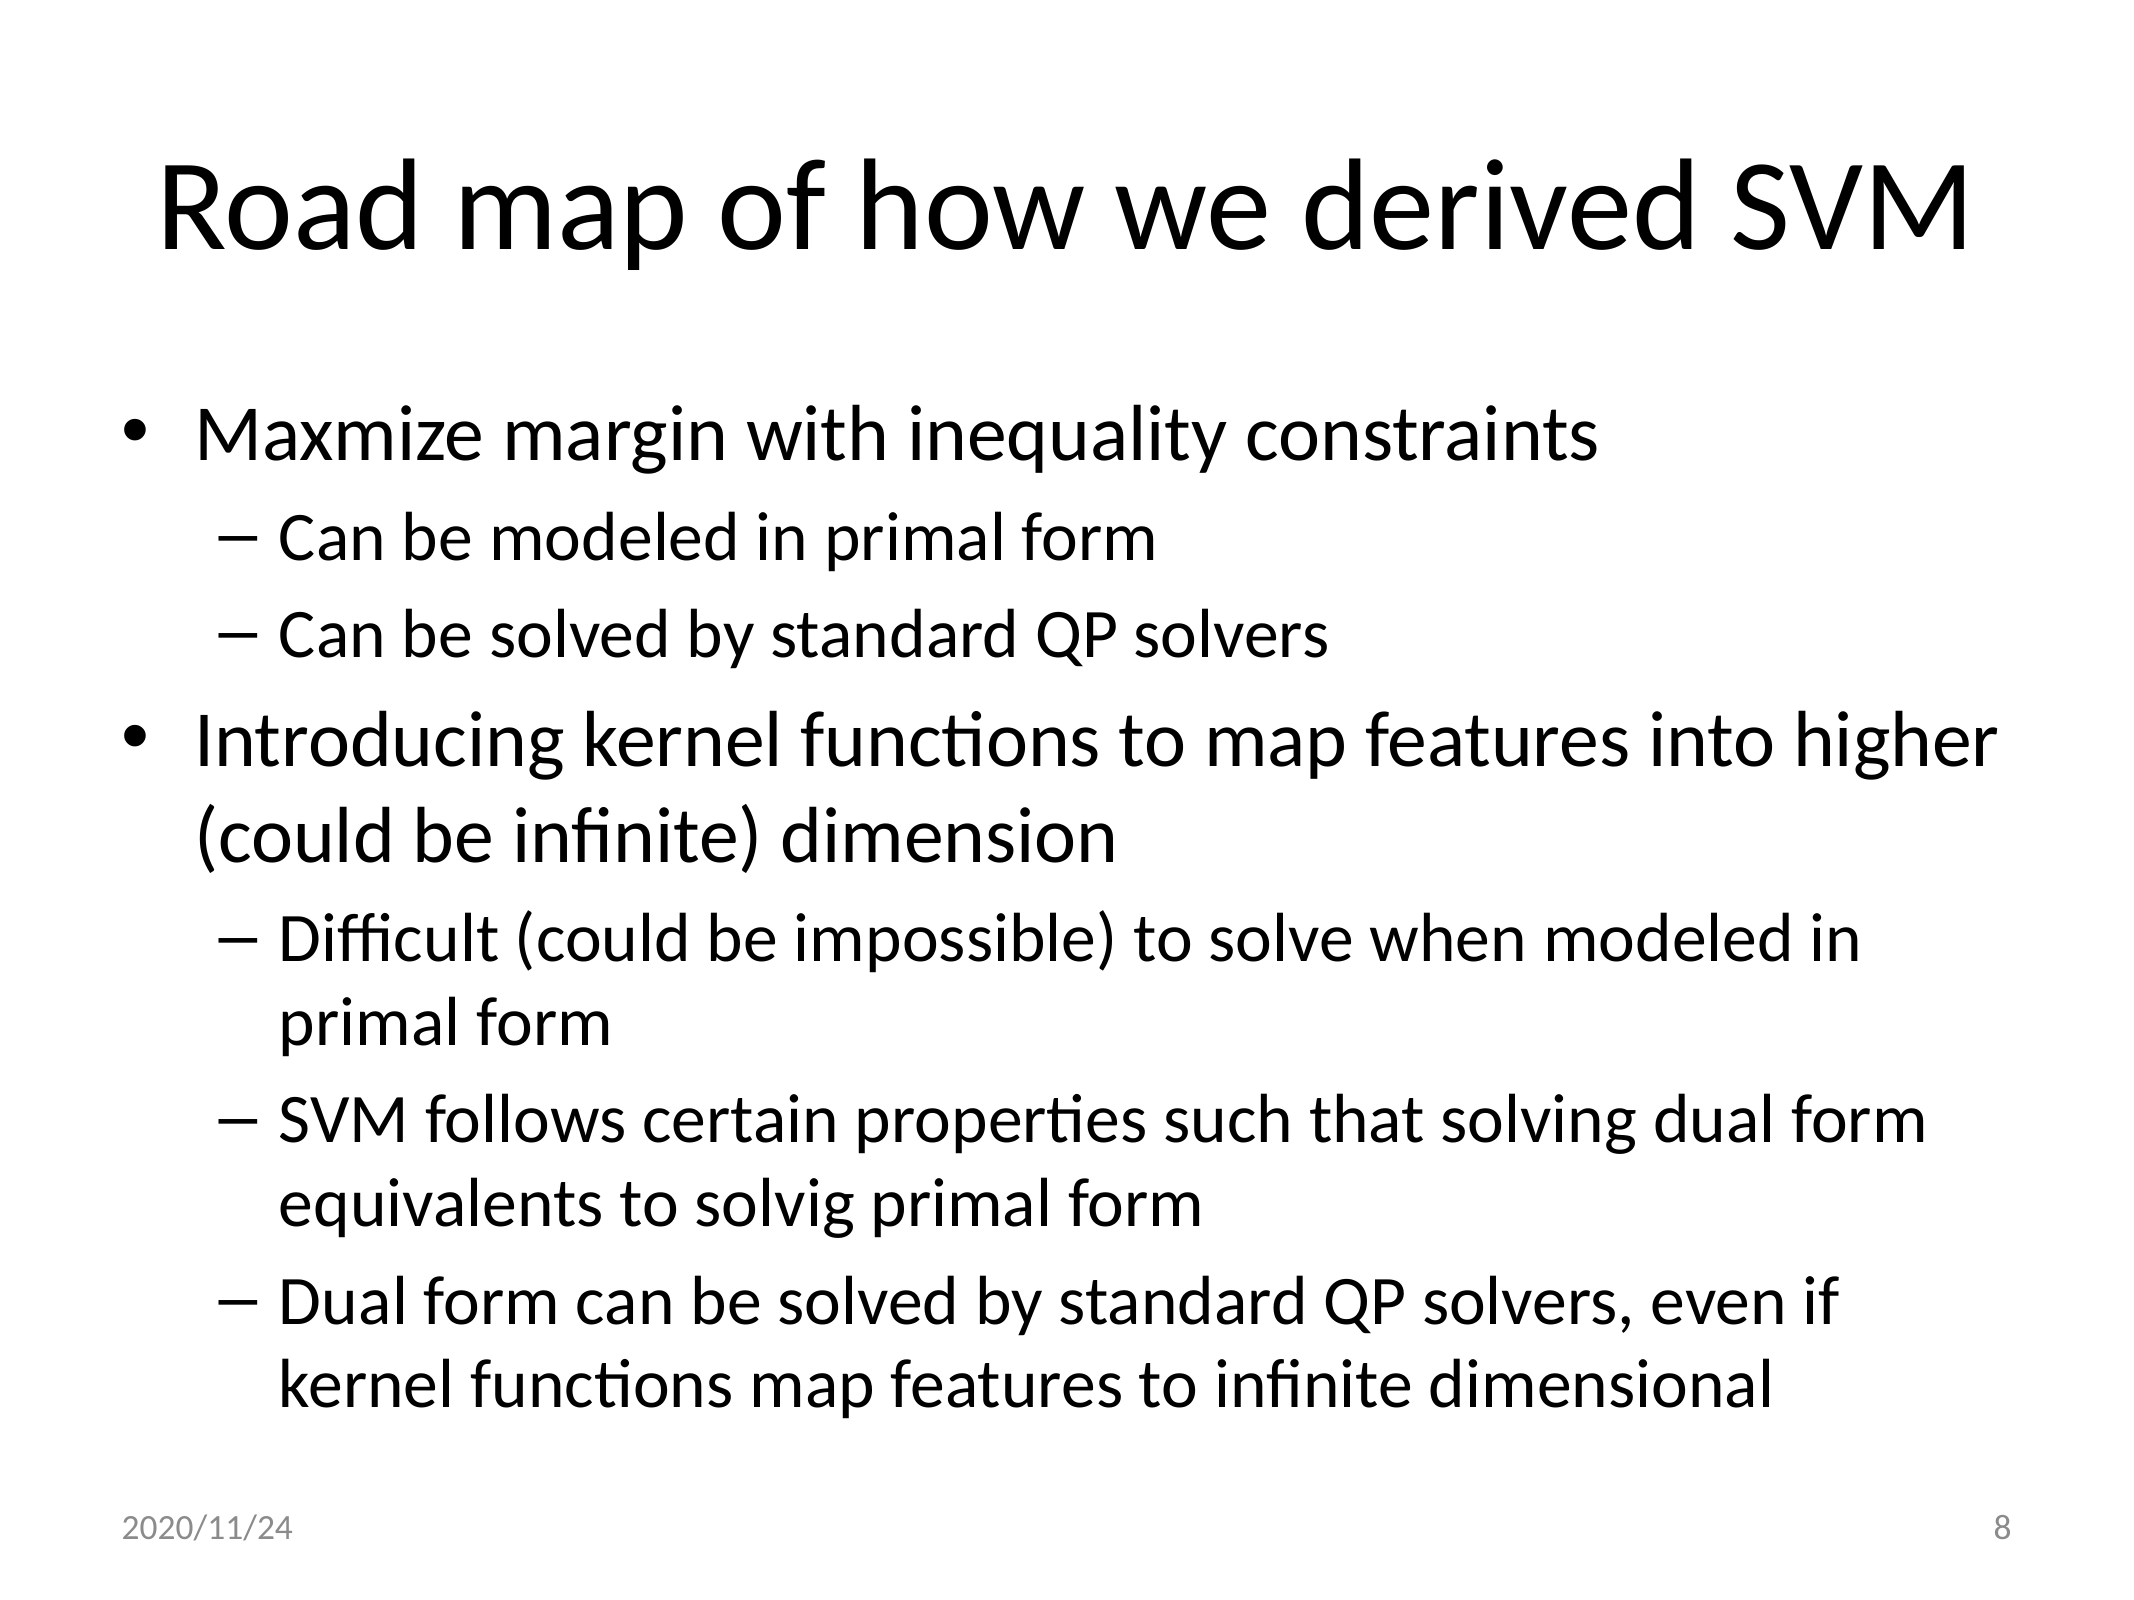

# Road map of how we derived SVM
Maxmize margin with inequality constraints
Can be modeled in primal form
Can be solved by standard QP solvers
Introducing kernel functions to map features into higher (could be infinite) dimension
Difficult (could be impossible) to solve when modeled in primal form
SVM follows certain properties such that solving dual form equivalents to solvig primal form
Dual form can be solved by standard QP solvers, even if kernel functions map features to infinite dimensional

2020/11/24
8